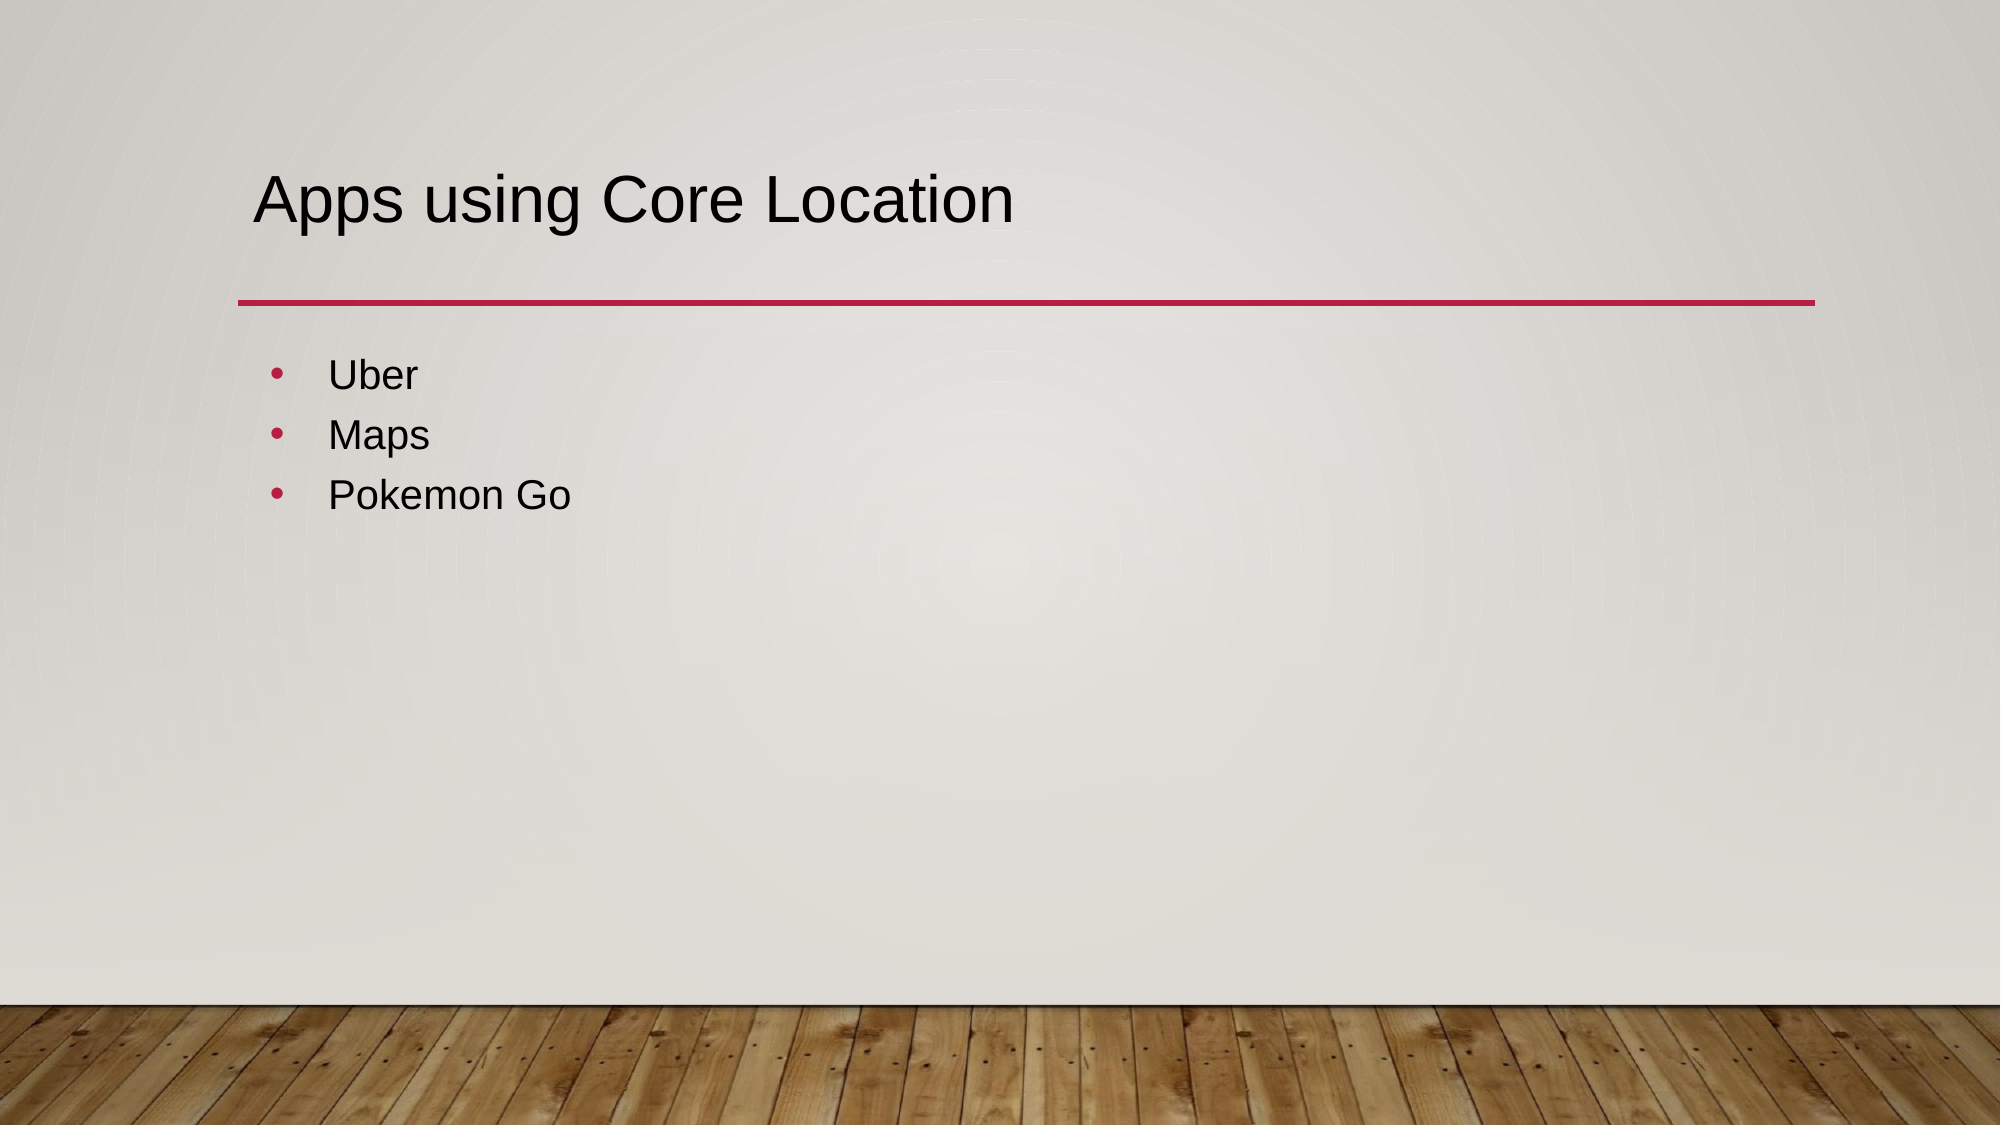

# Apps using Core Location
Uber
Maps
Pokemon Go